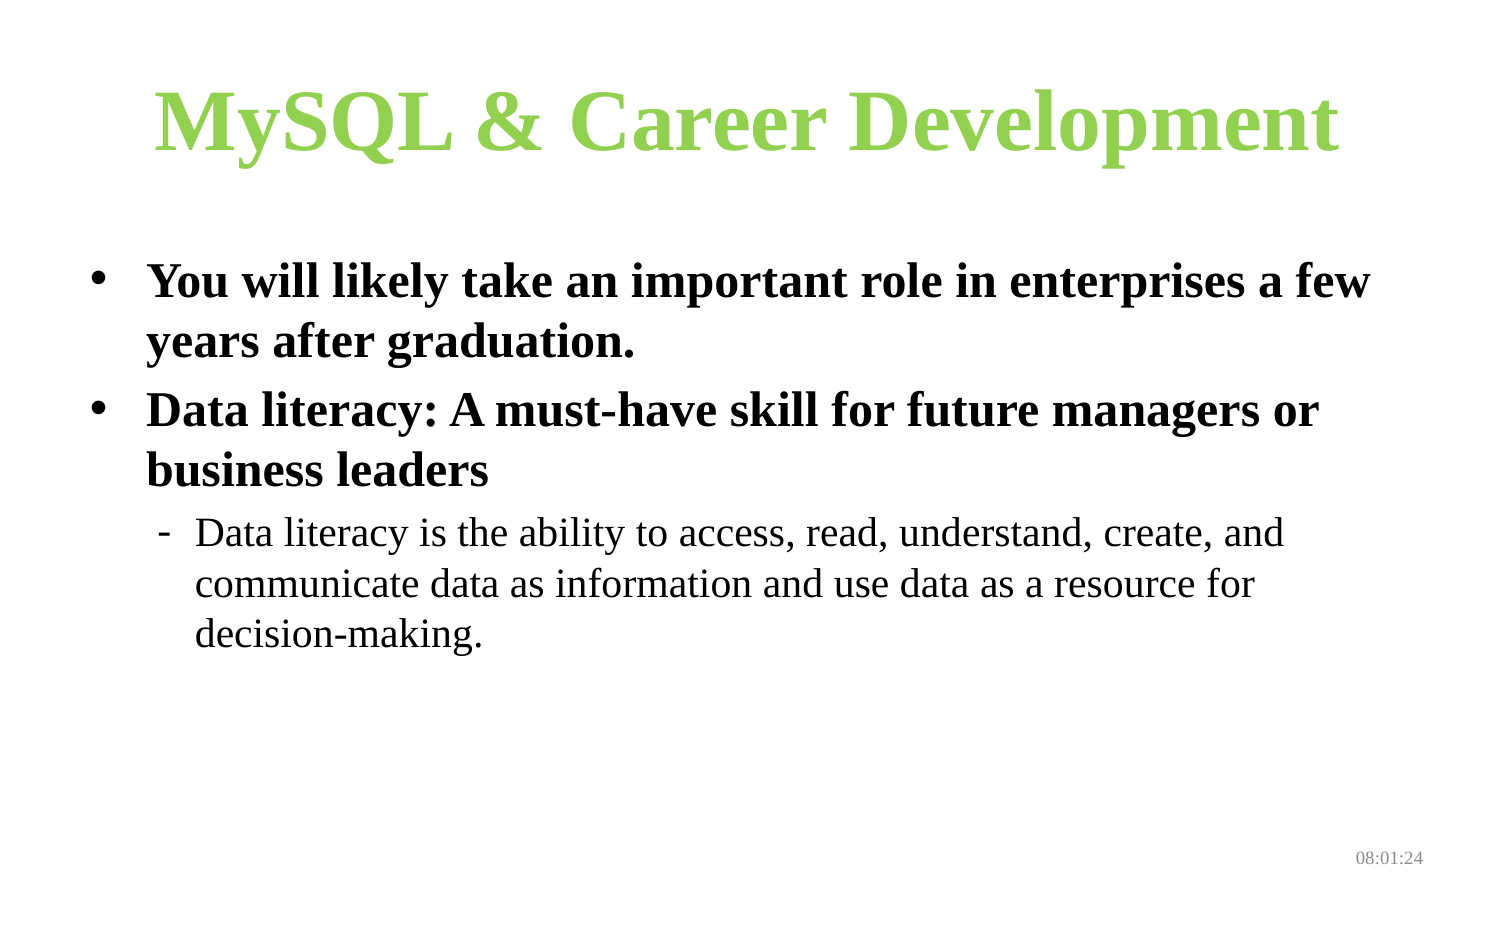

# MySQL & Career Development
You will likely take an important role in enterprises a few years after graduation.
Data literacy: A must-have skill for future managers or business leaders
Data literacy is the ability to access, read, understand, create, and communicate data as information and use data as a resource for decision-making.

08:01:24